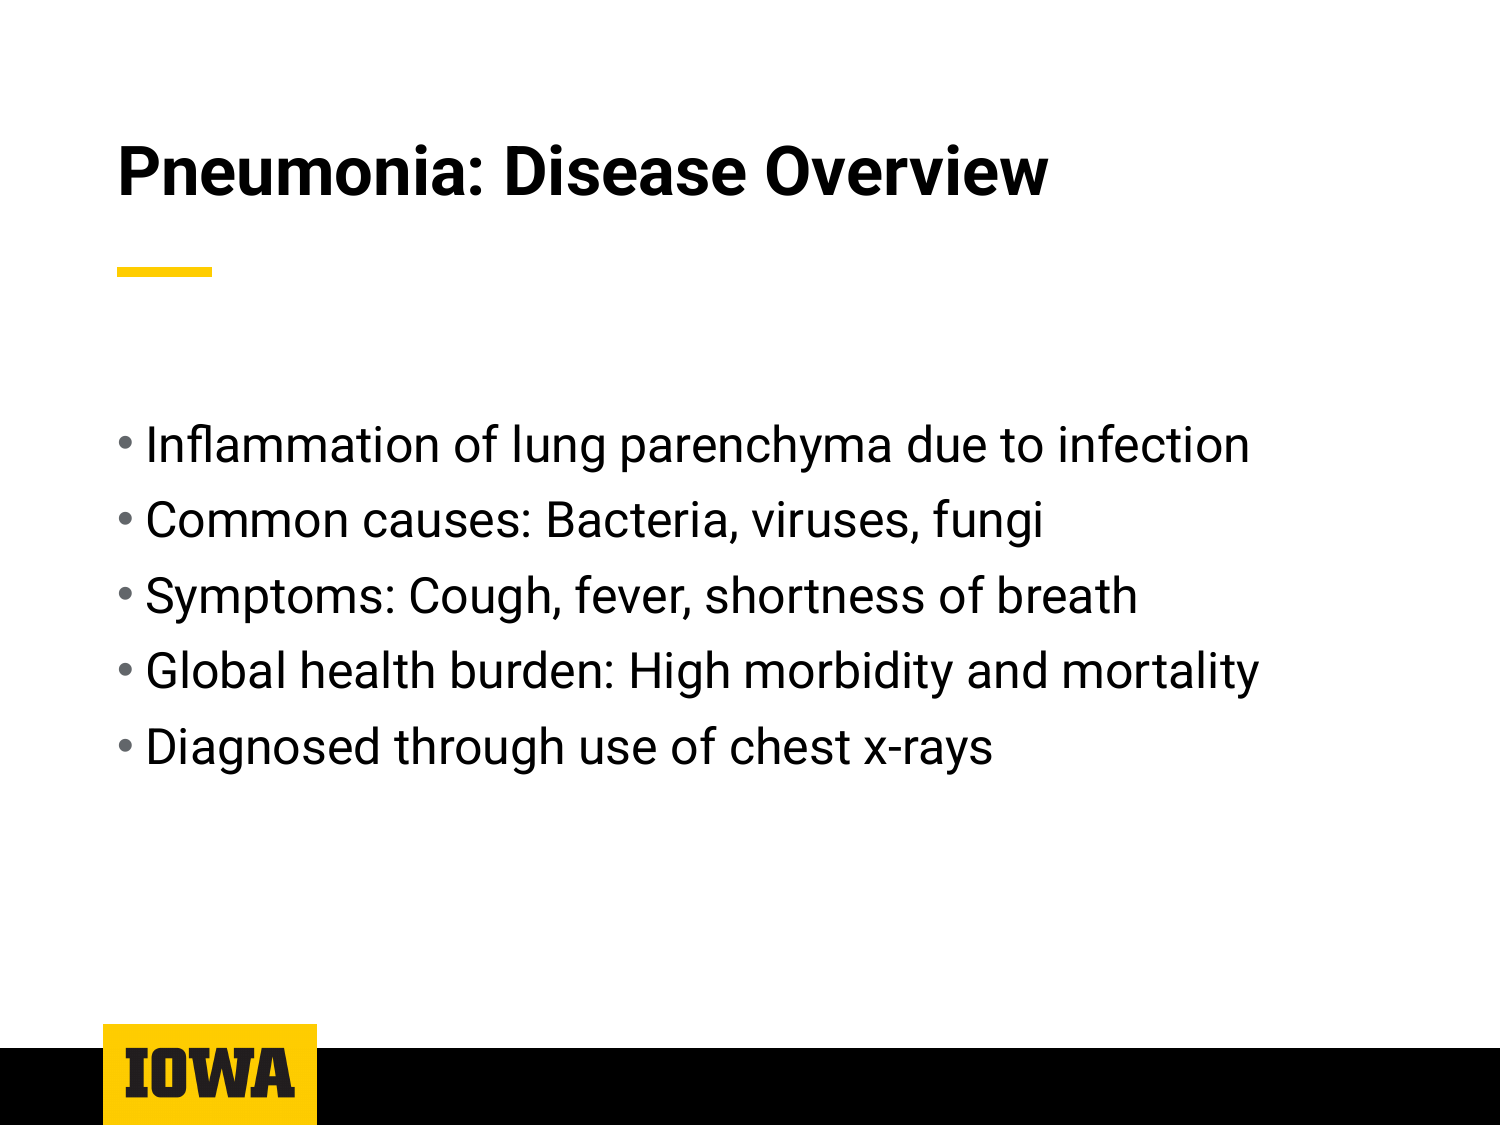

# Pneumonia: Disease Overview

Inflammation of lung parenchyma due to infection
Common causes: Bacteria, viruses, fungi
Symptoms: Cough, fever, shortness of breath
Global health burden: High morbidity and mortality
Diagnosed through use of chest x-rays